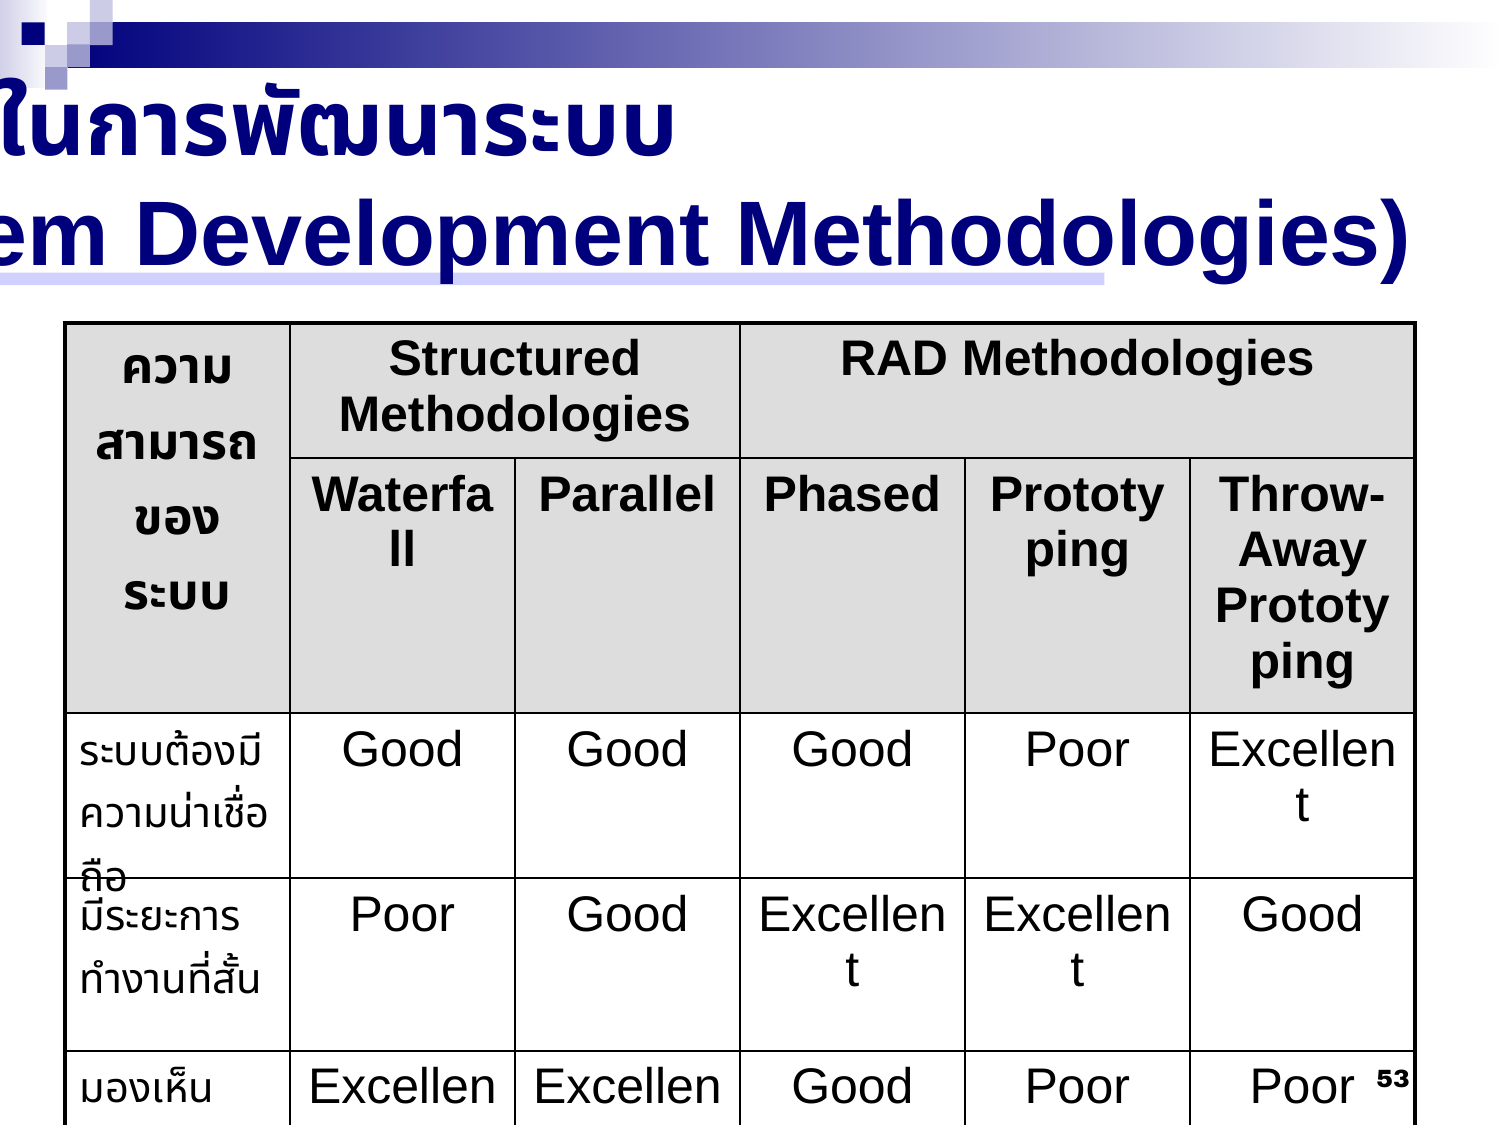

วิธีการในการพัฒนาระบบ
(System Development Methodologies)

| ความสามารถของระบบ | Structured Methodologies |  | RAD Methodologies |  |  |
| --- | --- | --- | --- | --- | --- |
|  | Waterfall | Parallel | Phased | Prototyping | Throw-Away Prototyping |
| ระบบต้องมีความน่าเชื่อถือ | Good | Good | Good | Poor | Excellent |
| มีระยะการทำงานที่สั้น | Poor | Good | Excellent | Excellent | Good |
| มองเห็นภาพการทำงานครบทุกชั้น | Excellent | Excellent | Good | Poor | Poor |
53